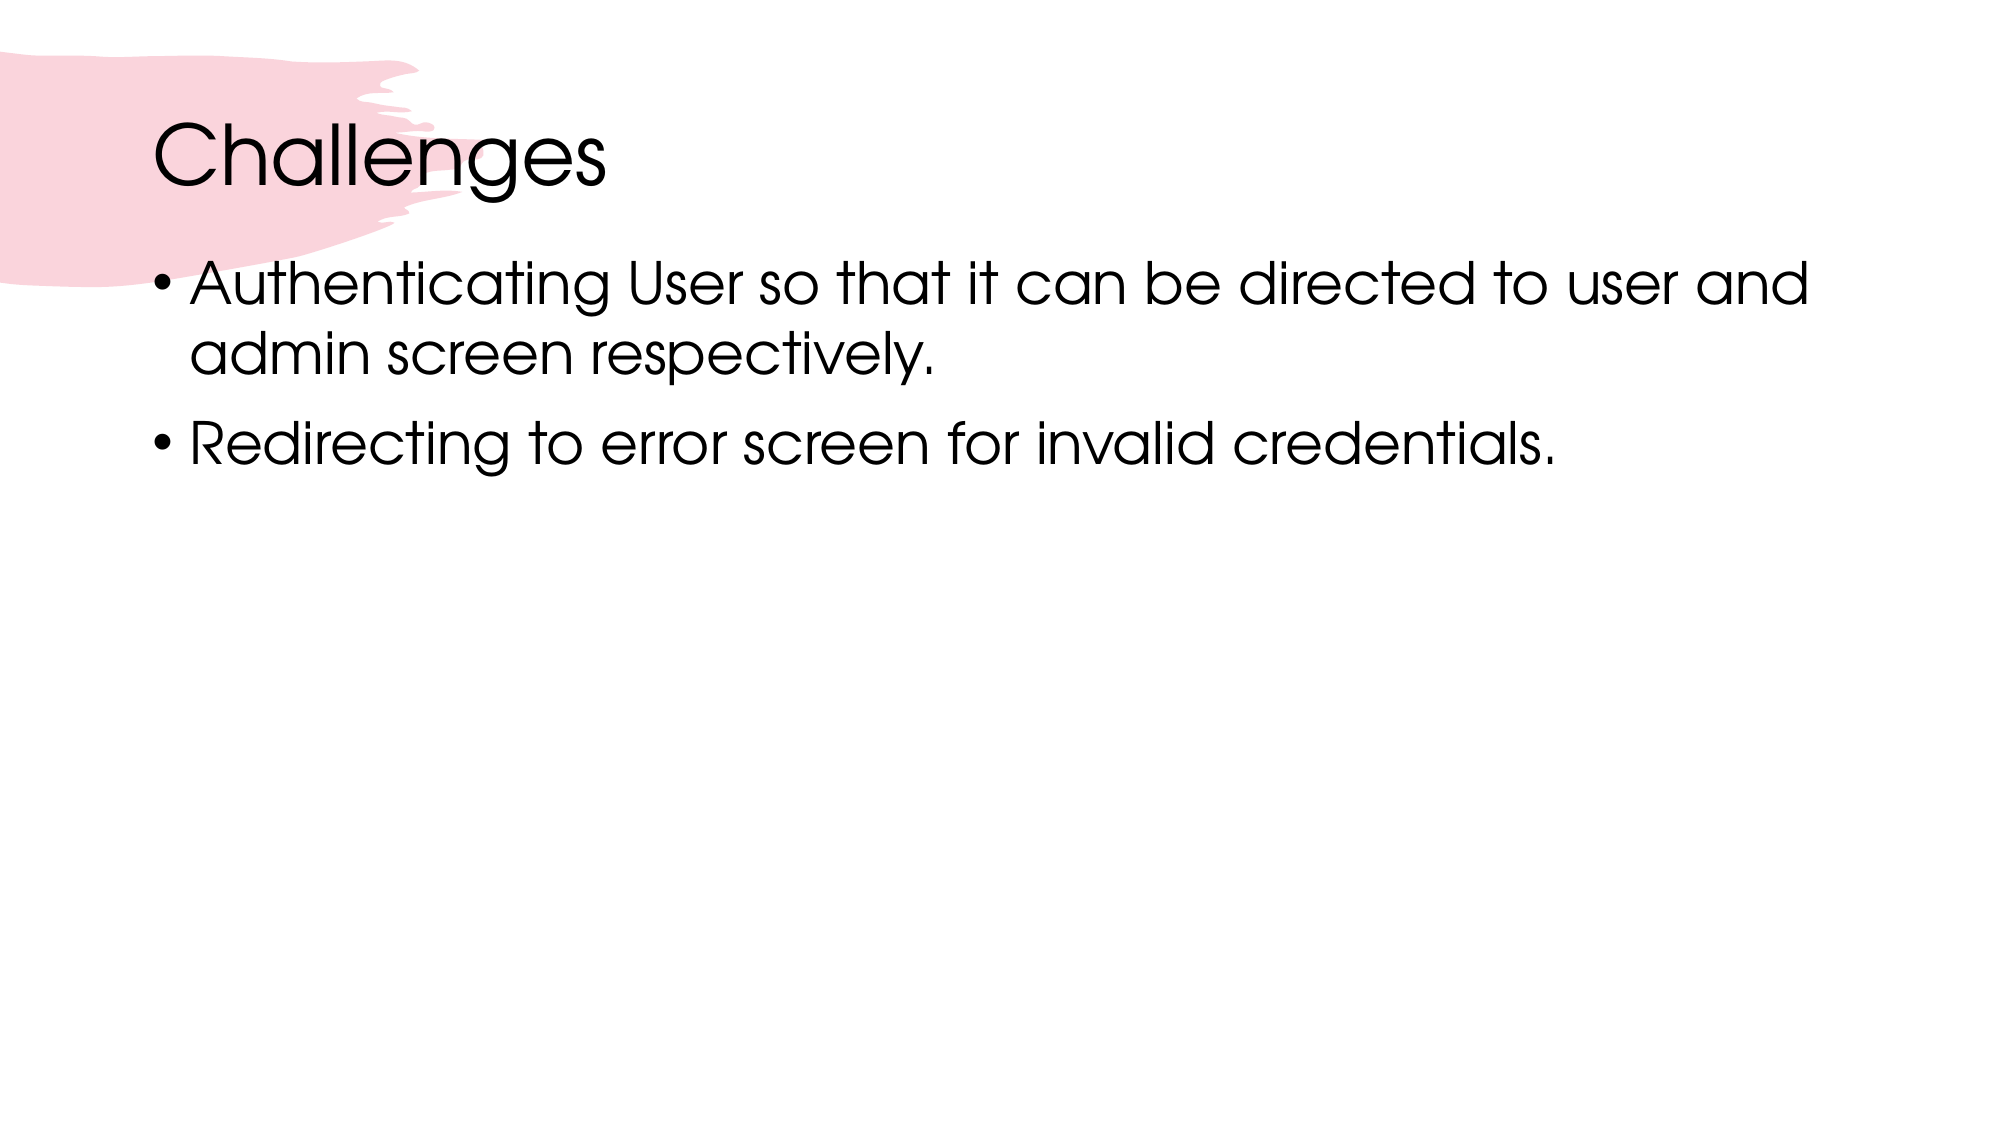

# Challenges
Authenticating User so that it can be directed to user and admin screen respectively.
Redirecting to error screen for invalid credentials.